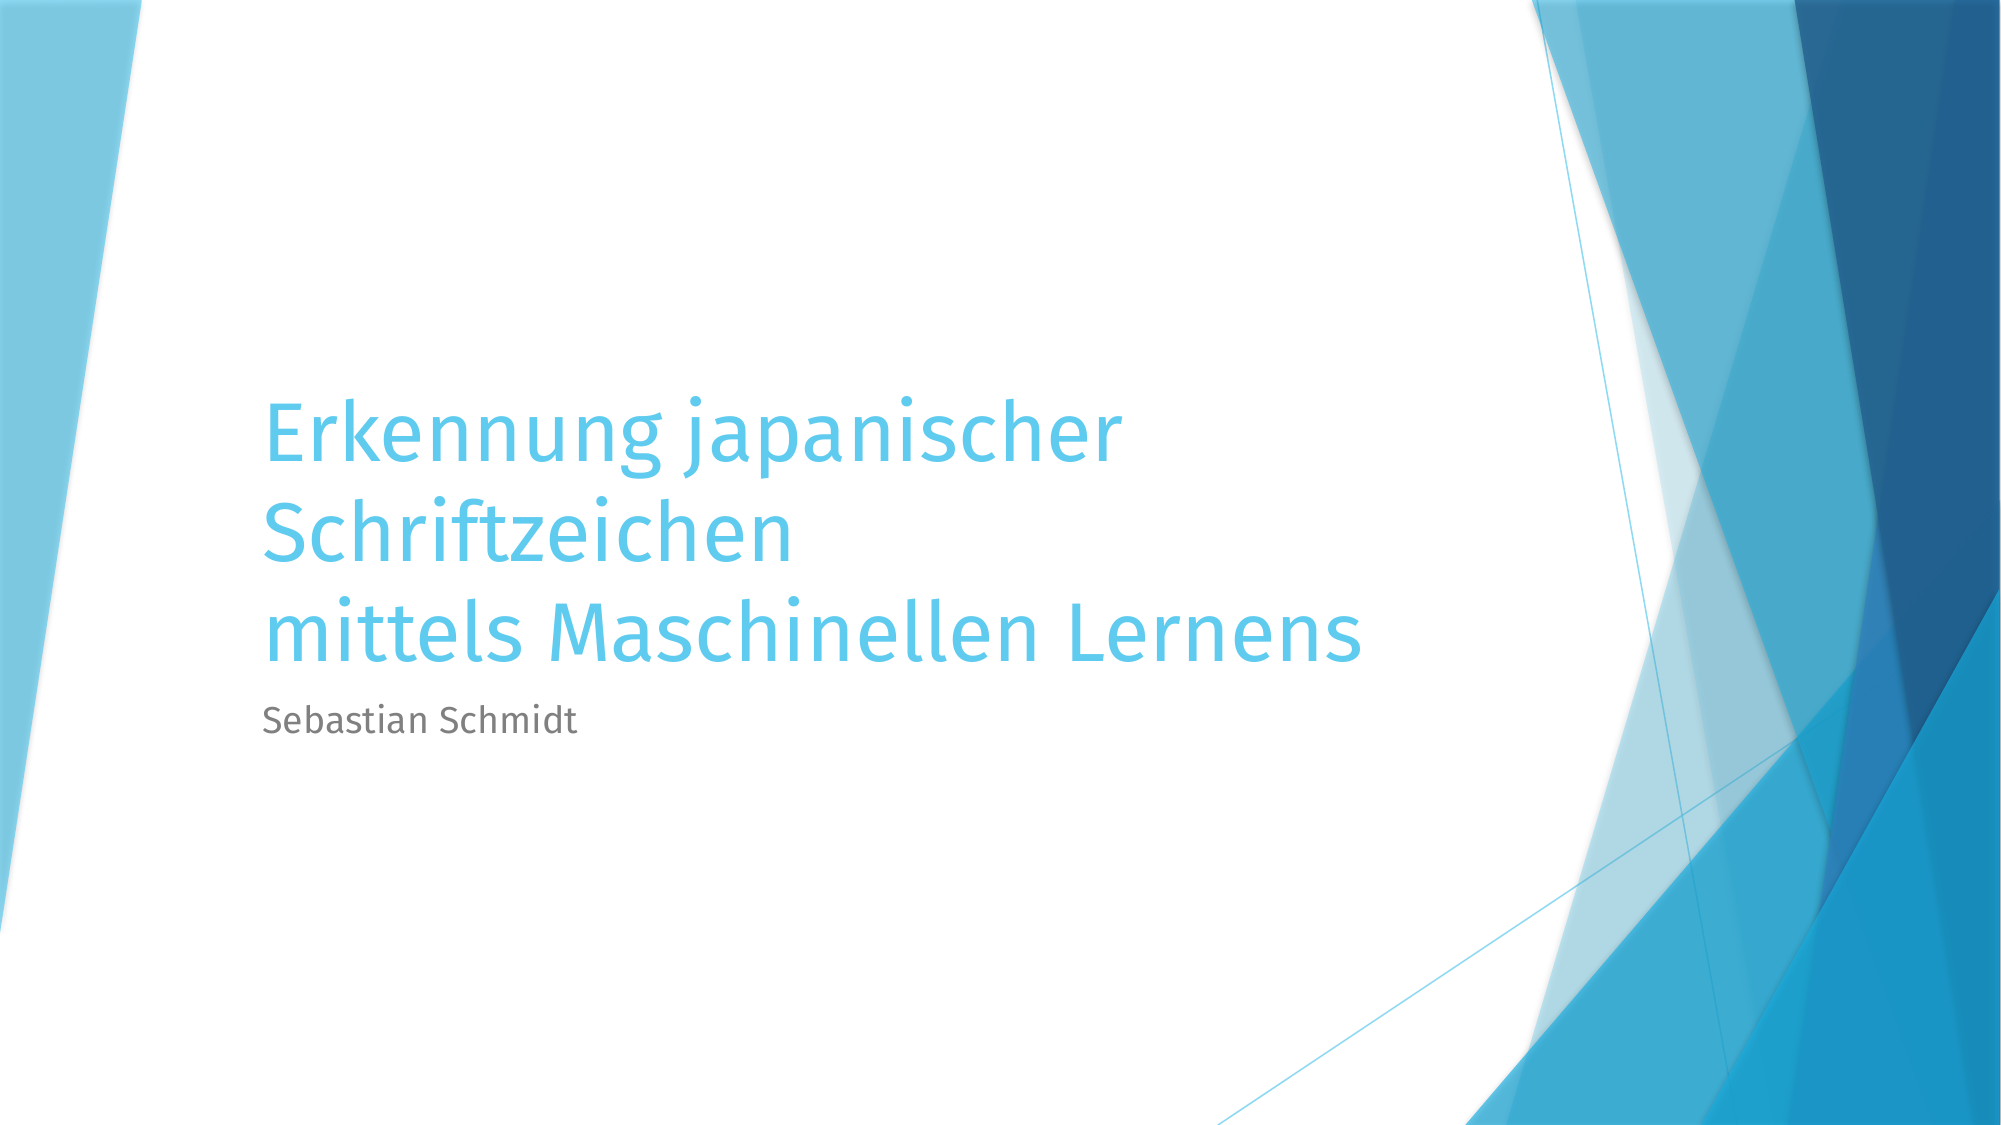

# Erkennung japanischer Schriftzeichen mittels Maschinellen Lernens
Sebastian Schmidt